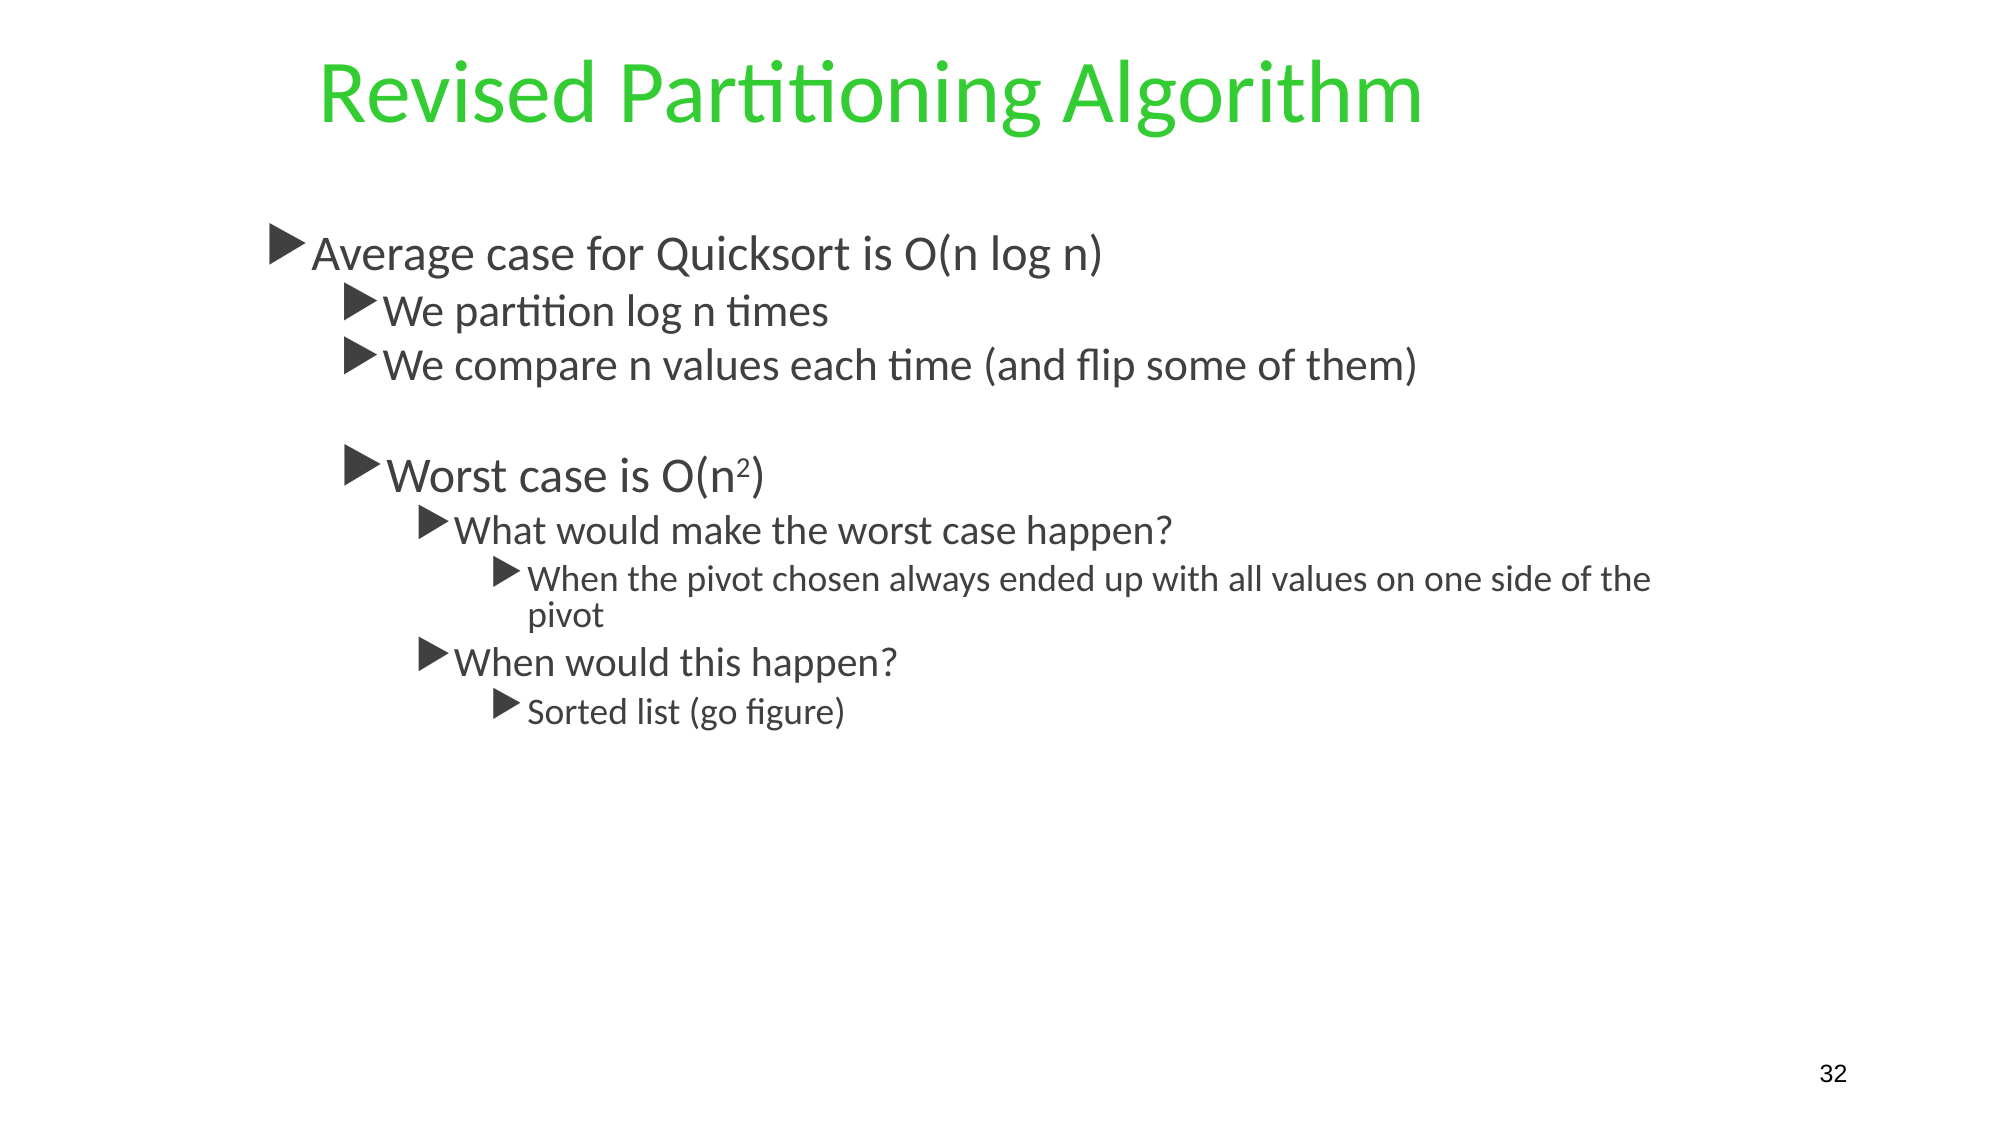

# Revised Partitioning Algorithm
Average case for Quicksort is O(n log n)
We partition log n times
We compare n values each time (and flip some of them)

Worst case is O(n2)
What would make the worst case happen?
When the pivot chosen always ended up with all values on one side of the pivot
When would this happen?
Sorted list (go figure)
32